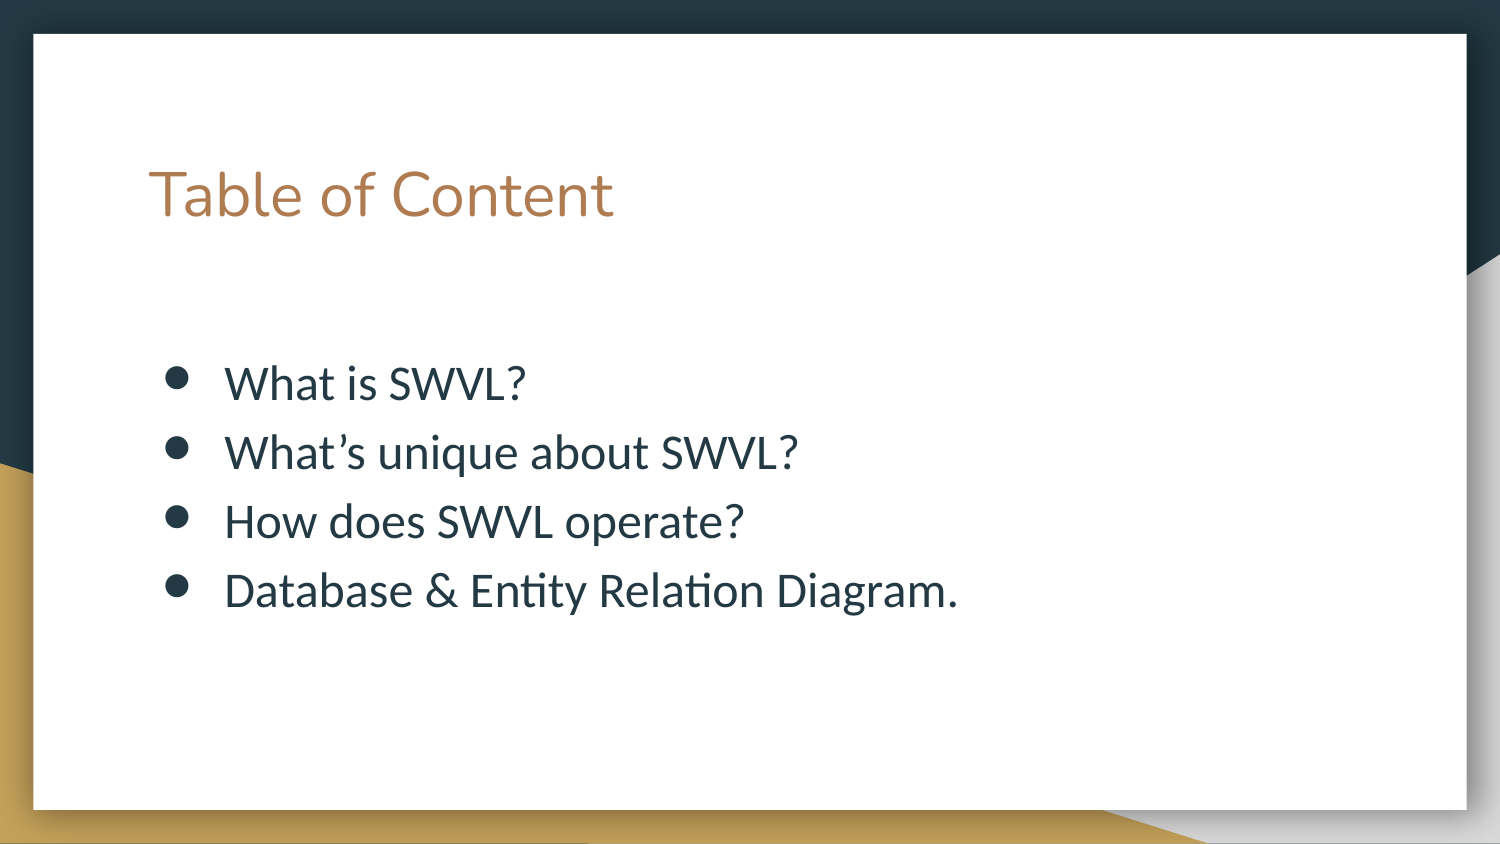

# Table of Content
What is SWVL?
What’s unique about SWVL?
How does SWVL operate?
Database & Entity Relation Diagram.